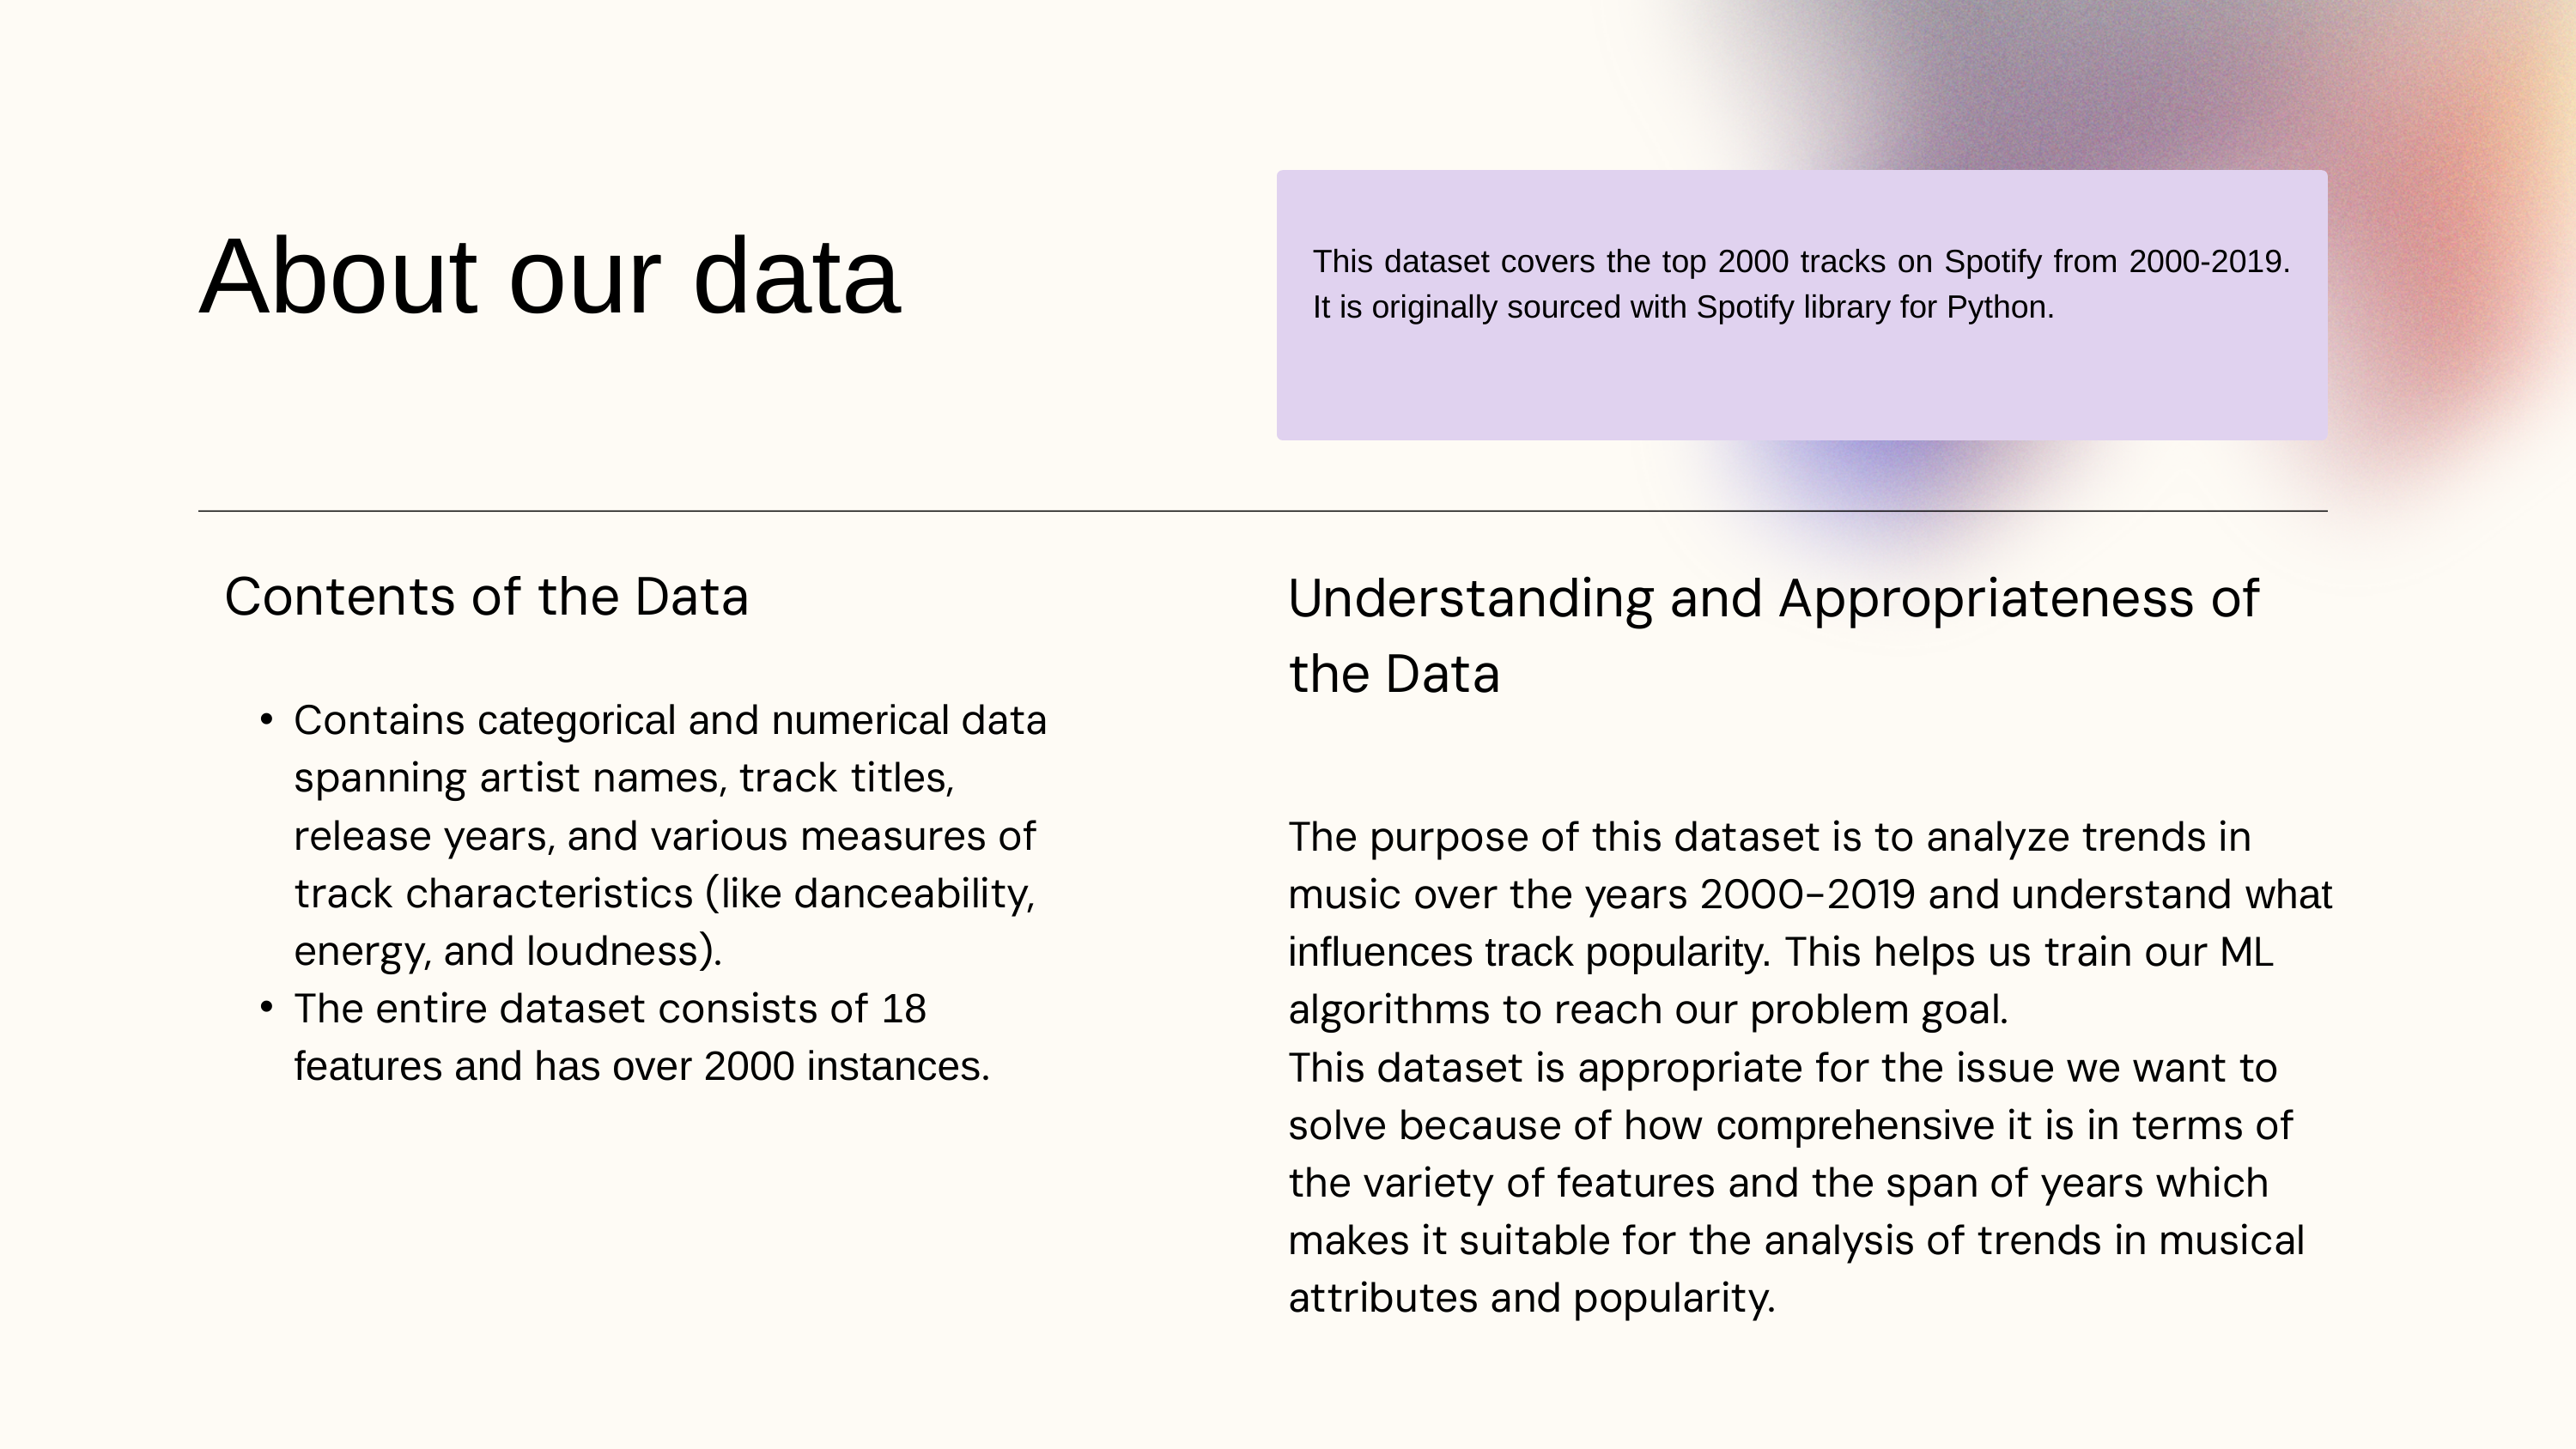

This dataset covers the top 2000 tracks on Spotify from 2000-2019. It is originally sourced with Spotify library for Python.

About our data

Contents of the Data

Understanding and Appropriateness of the Data

The purpose of this dataset is to analyze trends in music over the years 2000-2019 and understand what influences track popularity. This helps us train our ML algorithms to reach our problem goal.
This dataset is appropriate for the issue we want to solve because of how comprehensive it is in terms of the variety of features and the span of years which makes it suitable for the analysis of trends in musical attributes and popularity.
Contains categorical and numerical data spanning artist names, track titles, release years, and various measures of track characteristics (like danceability, energy, and loudness).
The entire dataset consists of 18 features and has over 2000 instances.